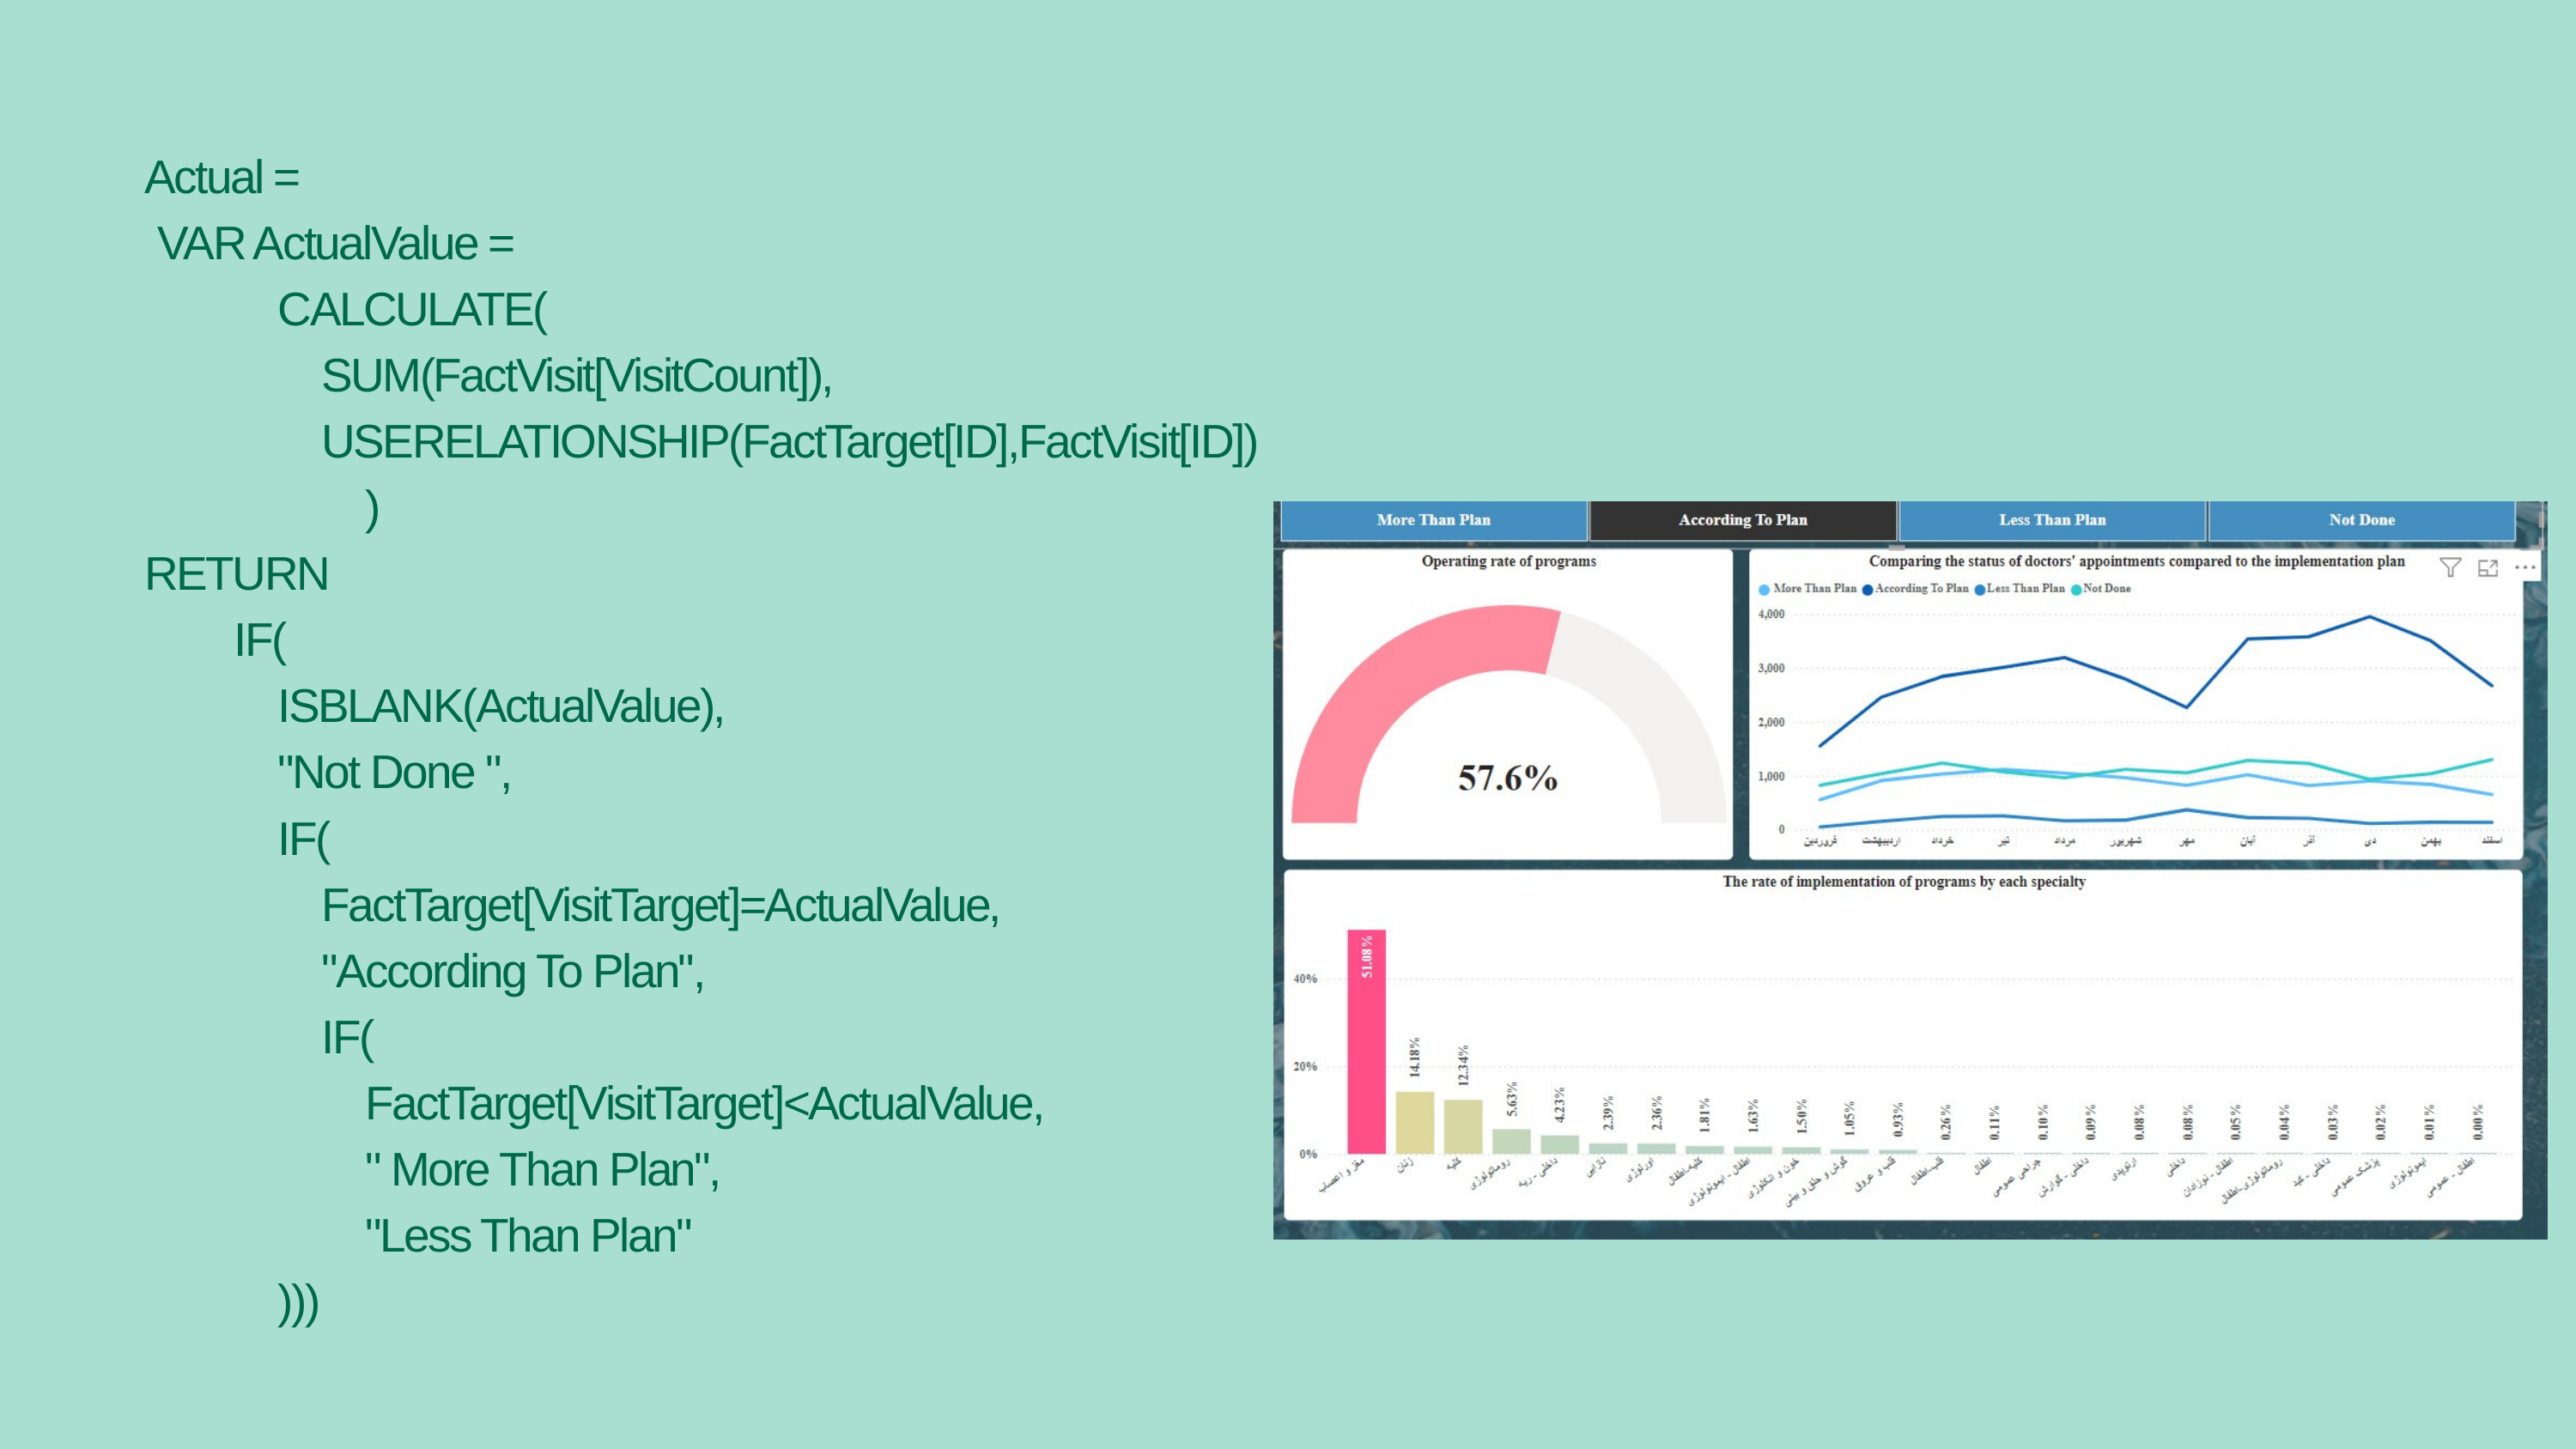

Actual =
 VAR ActualValue =
            CALCULATE(
                SUM(FactVisit[VisitCount]),
                USERELATIONSHIP(FactTarget[ID],FactVisit[ID])
                    )
RETURN
        IF(
            ISBLANK(ActualValue),
            "Not Done ",
            IF(
                FactTarget[VisitTarget]=ActualValue,
                "According To Plan",
                IF(
                    FactTarget[VisitTarget]<ActualValue,
                    " More Than Plan",
                    "Less Than Plan"
            )))